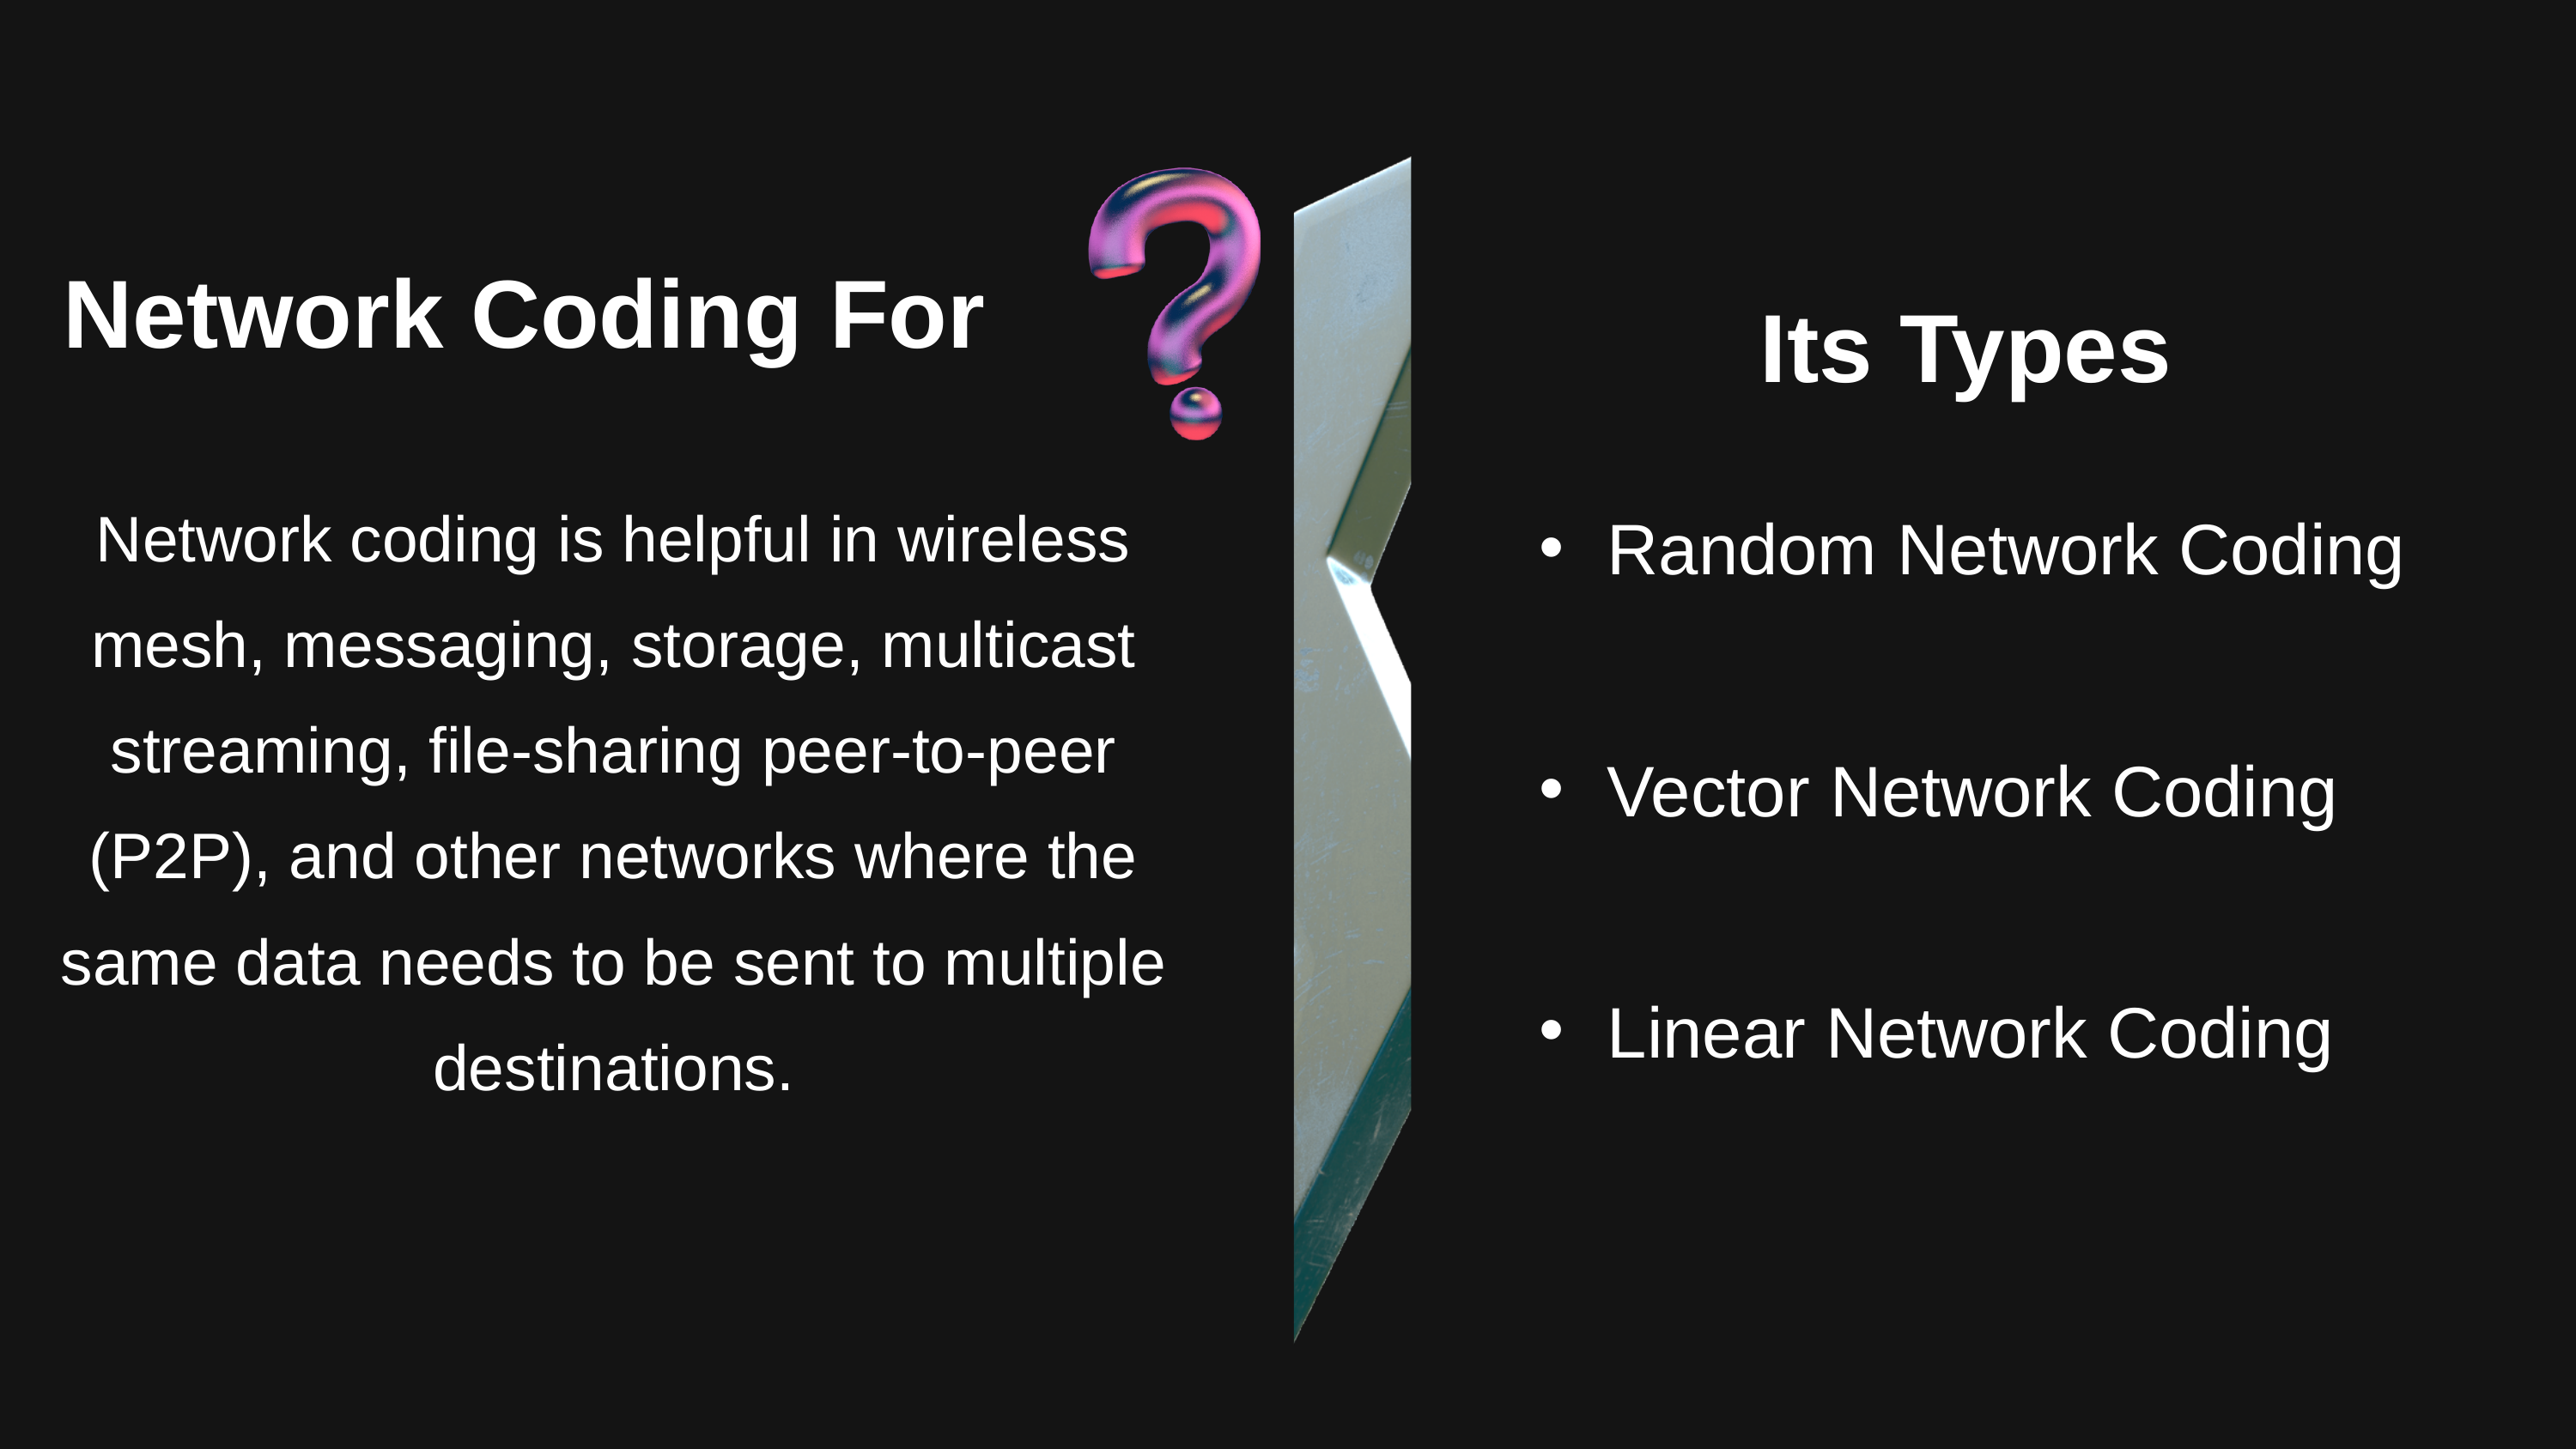

Its Types
Network Coding For
Network coding is helpful in wireless mesh, messaging, storage, multicast streaming, file-sharing peer-to-peer (P2P), and other networks where the same data needs to be sent to multiple destinations.
Random Network Coding

Vector Network Coding

Linear Network Coding